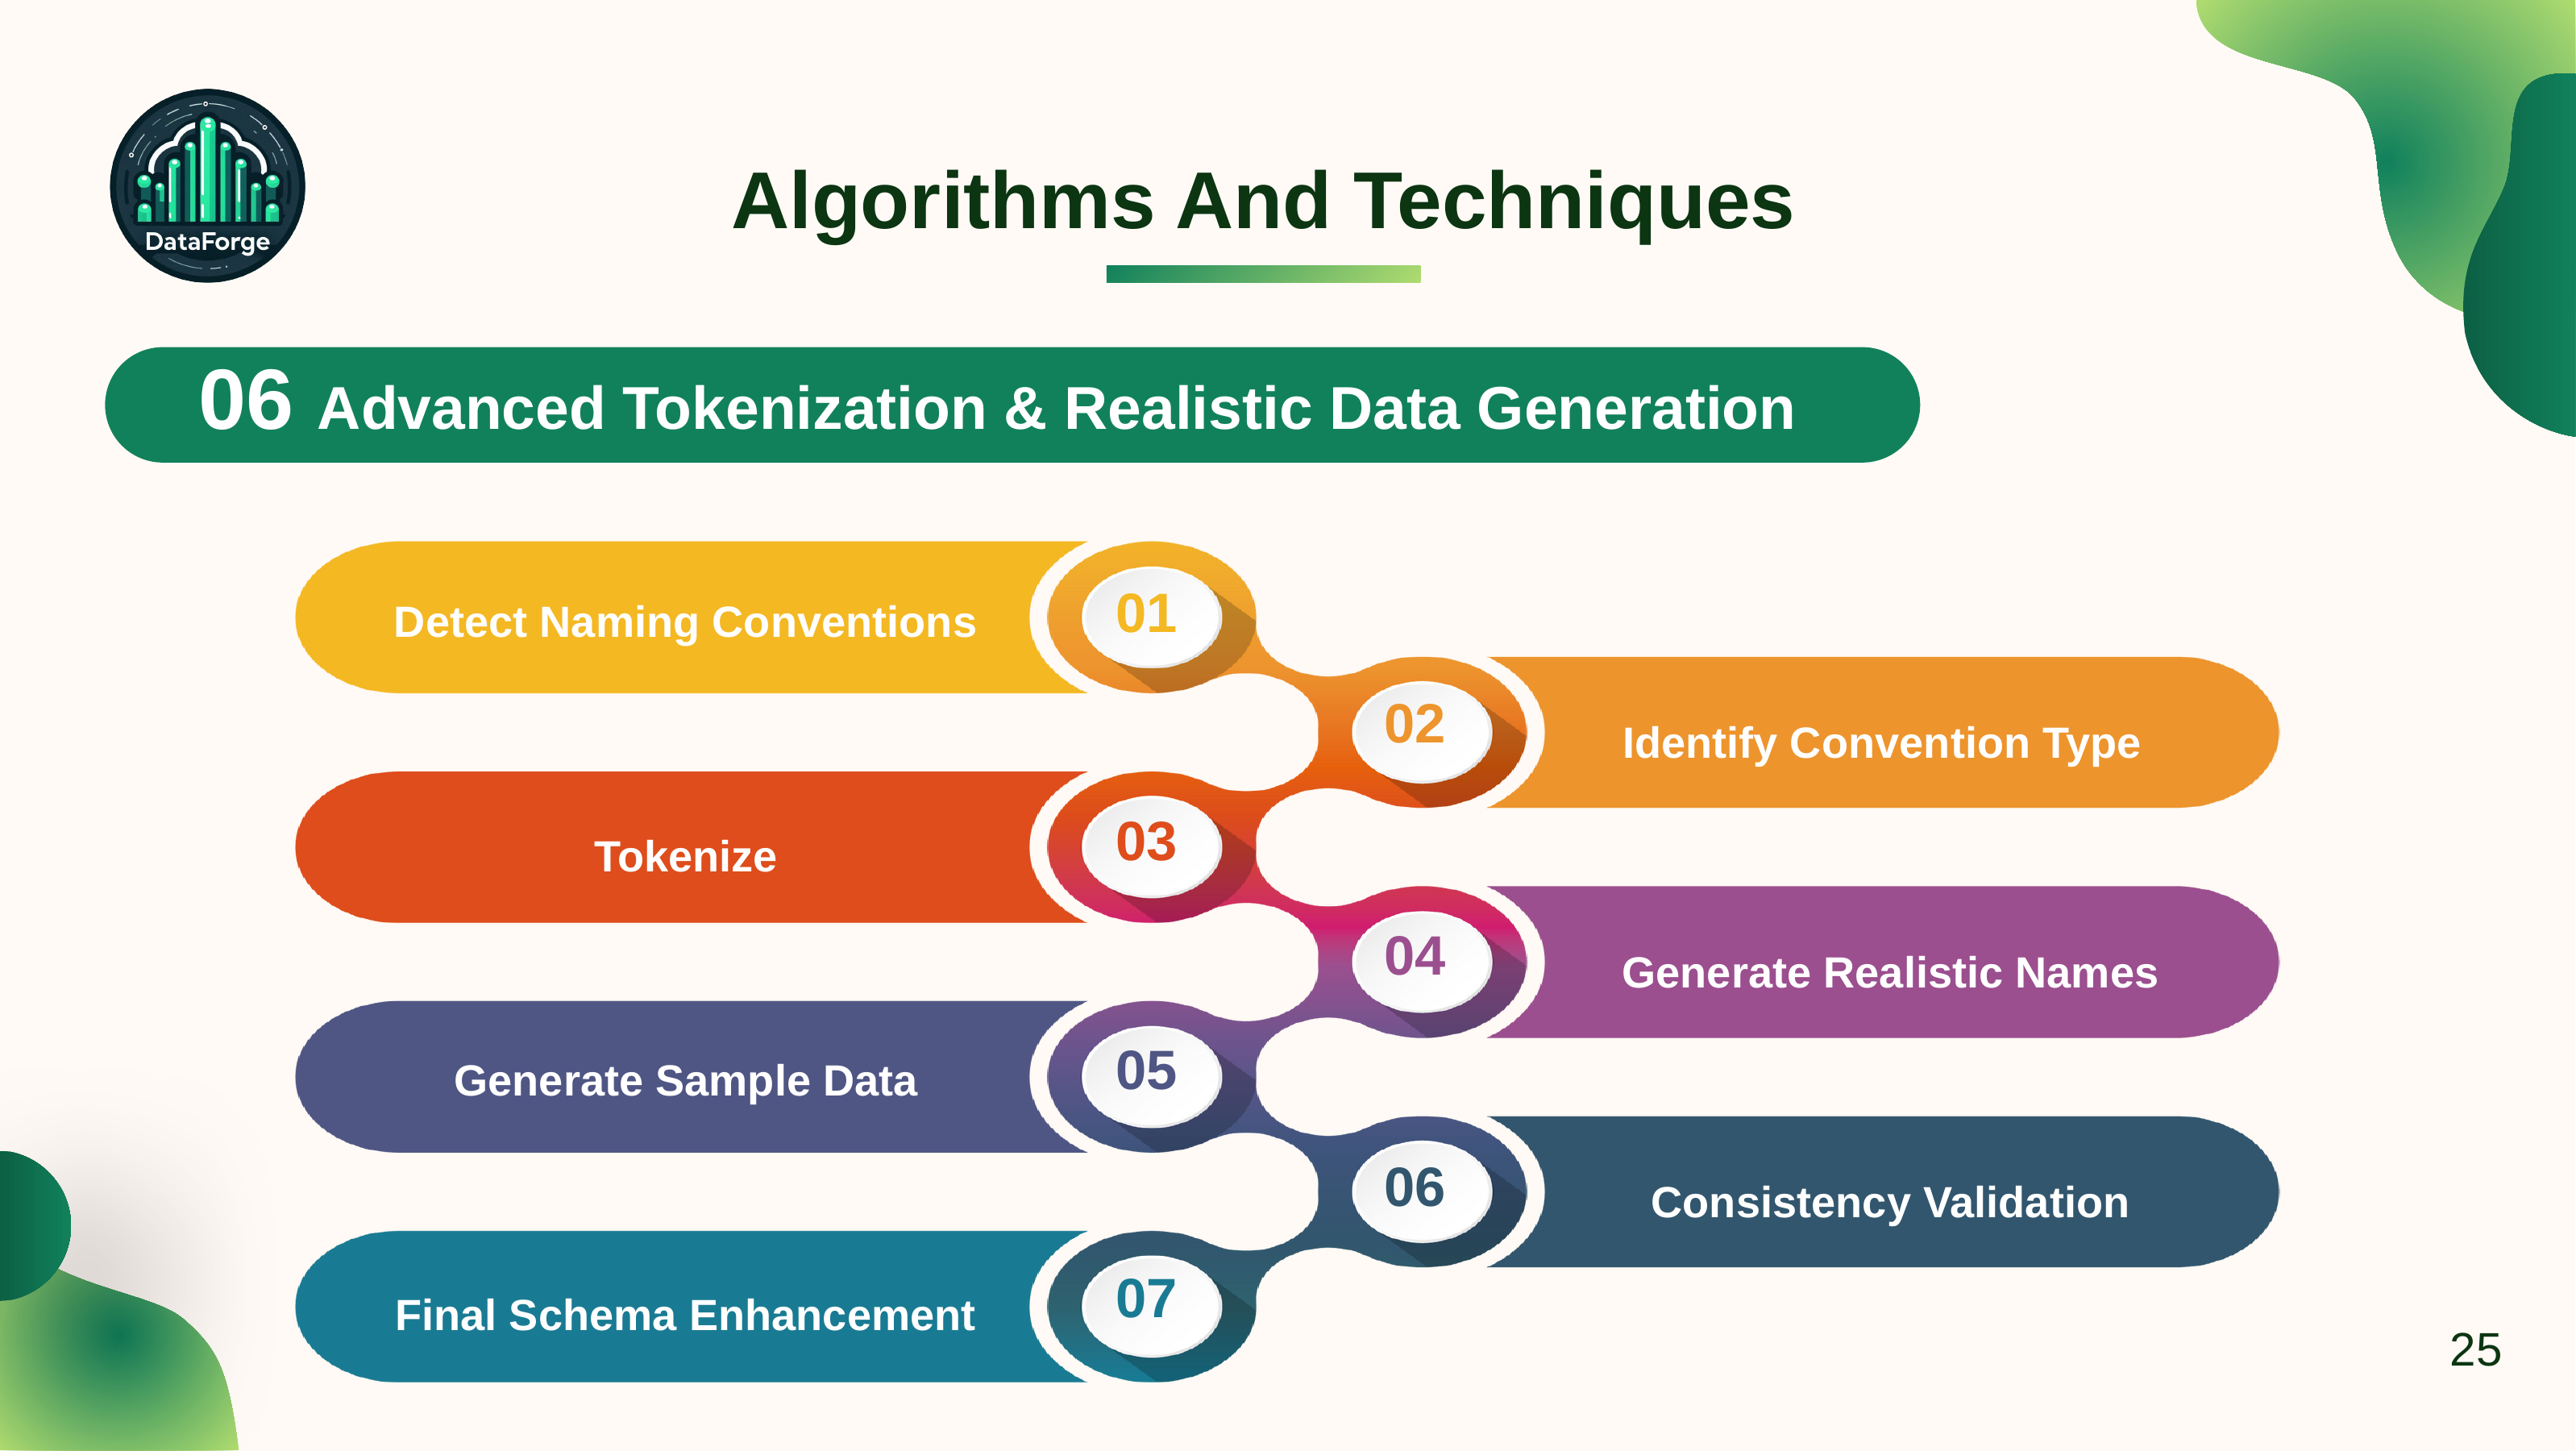

Algorithms And Techniques

06 Advanced Tokenization & Realistic Data Generation

01
Detect Naming Conventions
02
Identify Convention Type
03
Tokenize
04
Generate Realistic Names
05
Generate Sample Data
06
Consistency Validation
07
Final Schema Enhancement
25